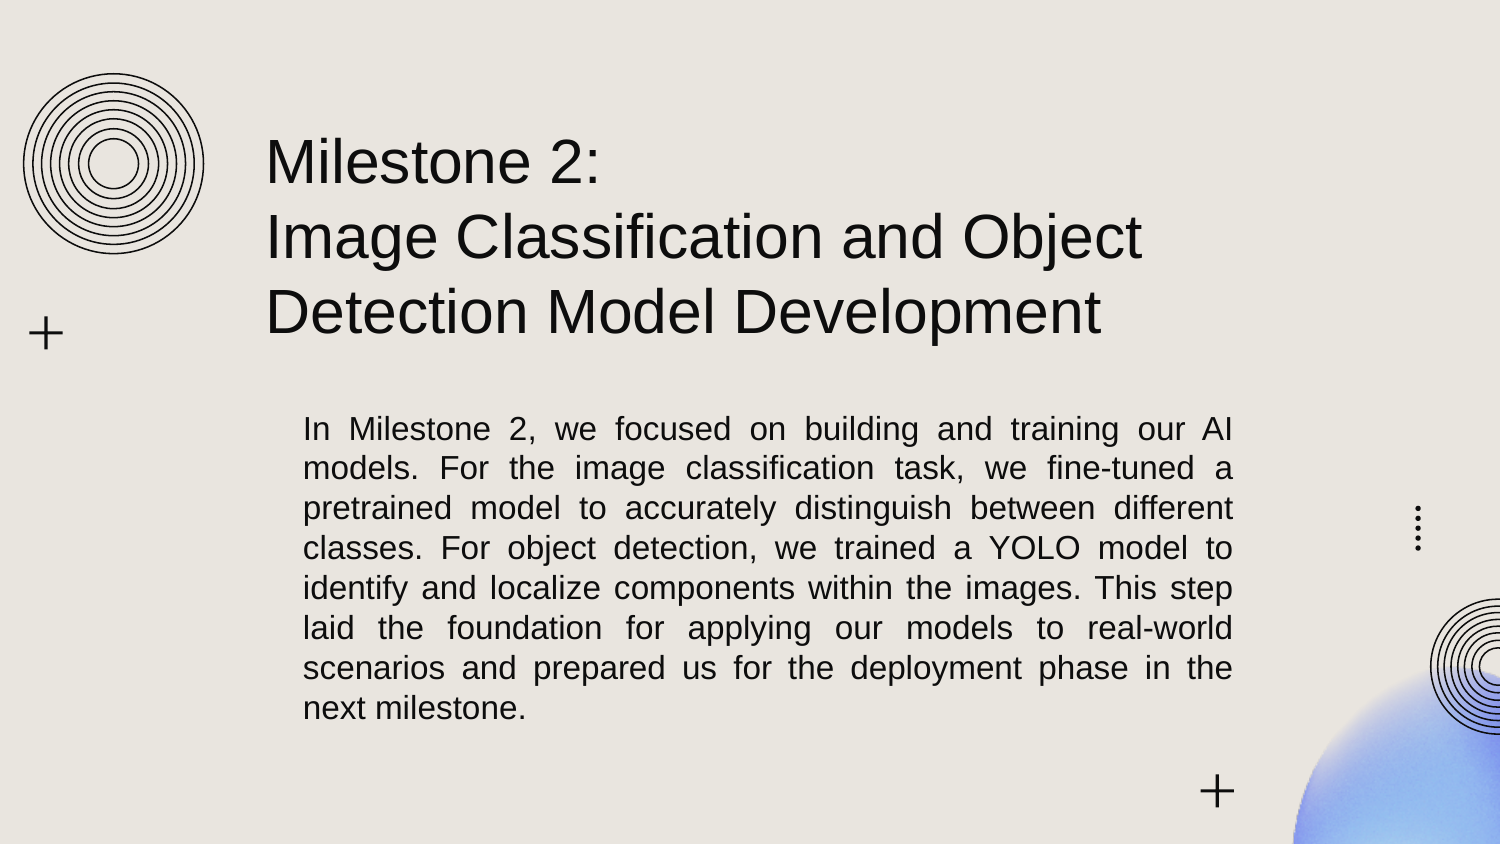

# Milestone 2: Image Classification and Object Detection Model Development
In Milestone 2, we focused on building and training our AI models. For the image classification task, we fine-tuned a pretrained model to accurately distinguish between different classes. For object detection, we trained a YOLO model to identify and localize components within the images. This step laid the foundation for applying our models to real-world scenarios and prepared us for the deployment phase in the next milestone.